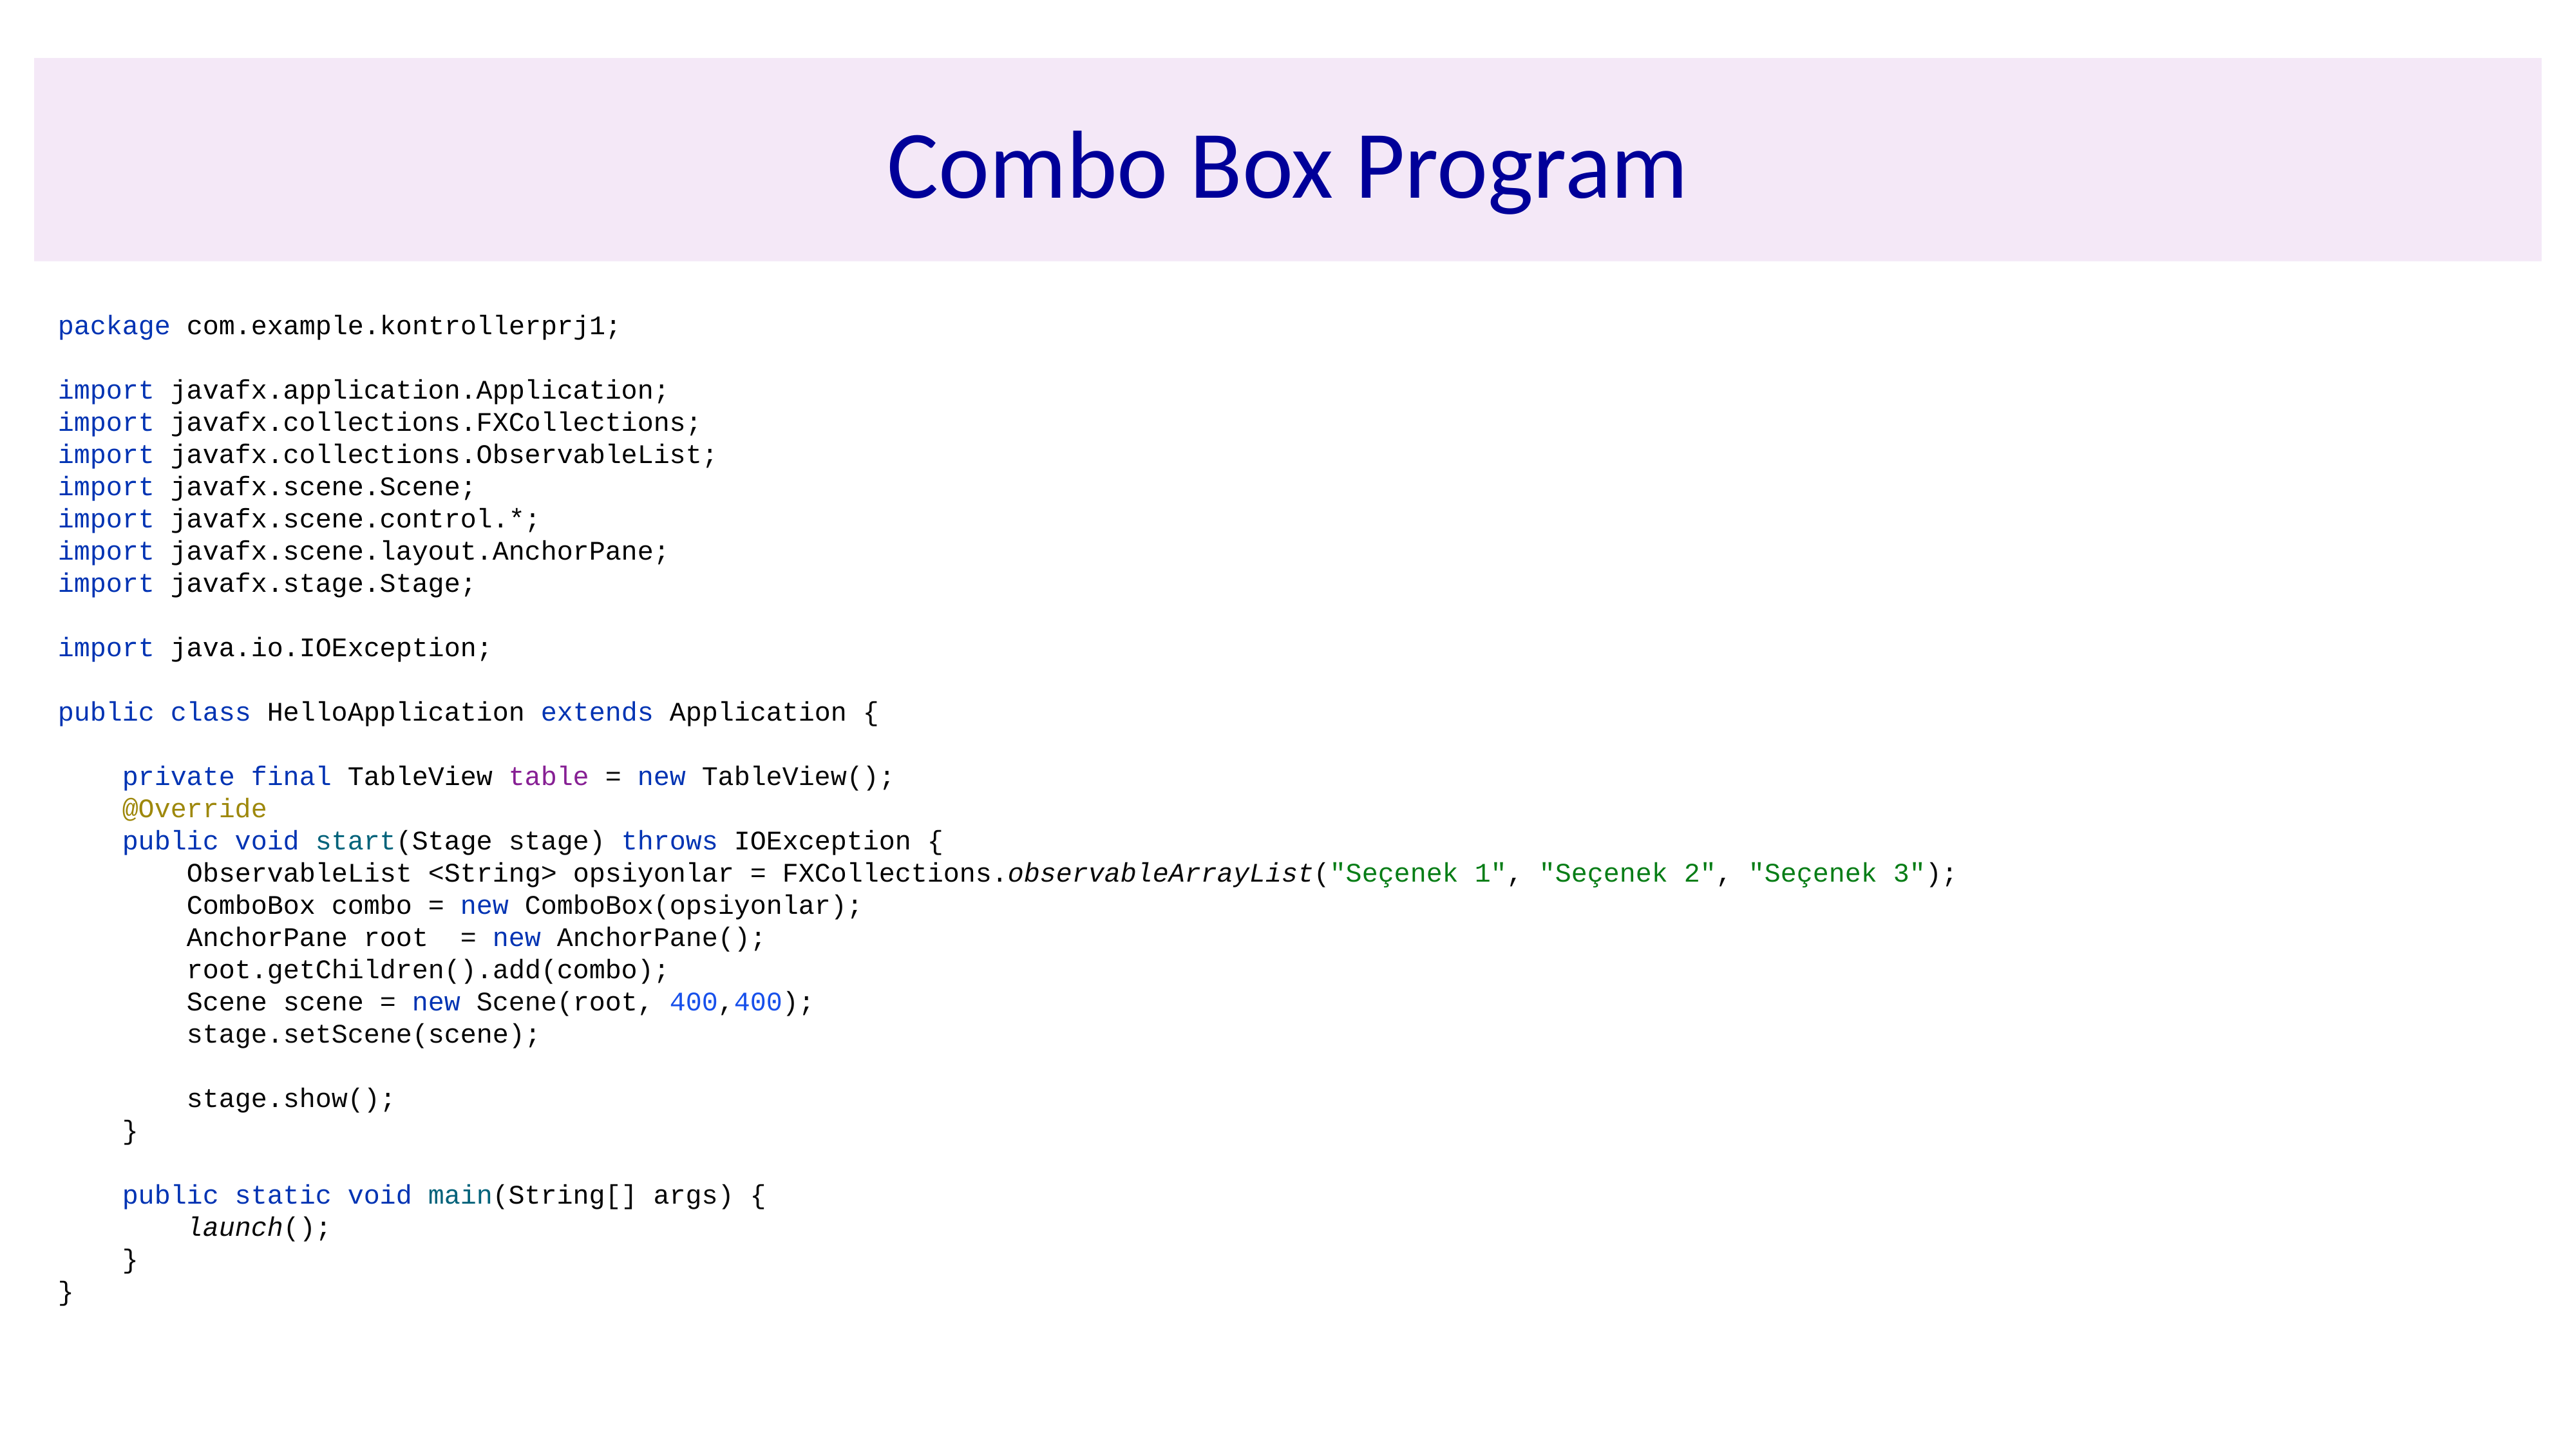

# Combo Box Program
package com.example.kontrollerprj1;

import javafx.application.Application;
import javafx.collections.FXCollections;
import javafx.collections.ObservableList;
import javafx.scene.Scene;
import javafx.scene.control.*;
import javafx.scene.layout.AnchorPane;
import javafx.stage.Stage;

import java.io.IOException;

public class HelloApplication extends Application {

    private final TableView table = new TableView();
    @Override
    public void start(Stage stage) throws IOException {
        ObservableList <String> opsiyonlar = FXCollections.observableArrayList("Seçenek 1", "Seçenek 2", "Seçenek 3");
        ComboBox combo = new ComboBox(opsiyonlar);
        AnchorPane root  = new AnchorPane();
        root.getChildren().add(combo);
        Scene scene = new Scene(root, 400,400);
        stage.setScene(scene);

        stage.show();
    }

    public static void main(String[] args) {
        launch();
    }
}